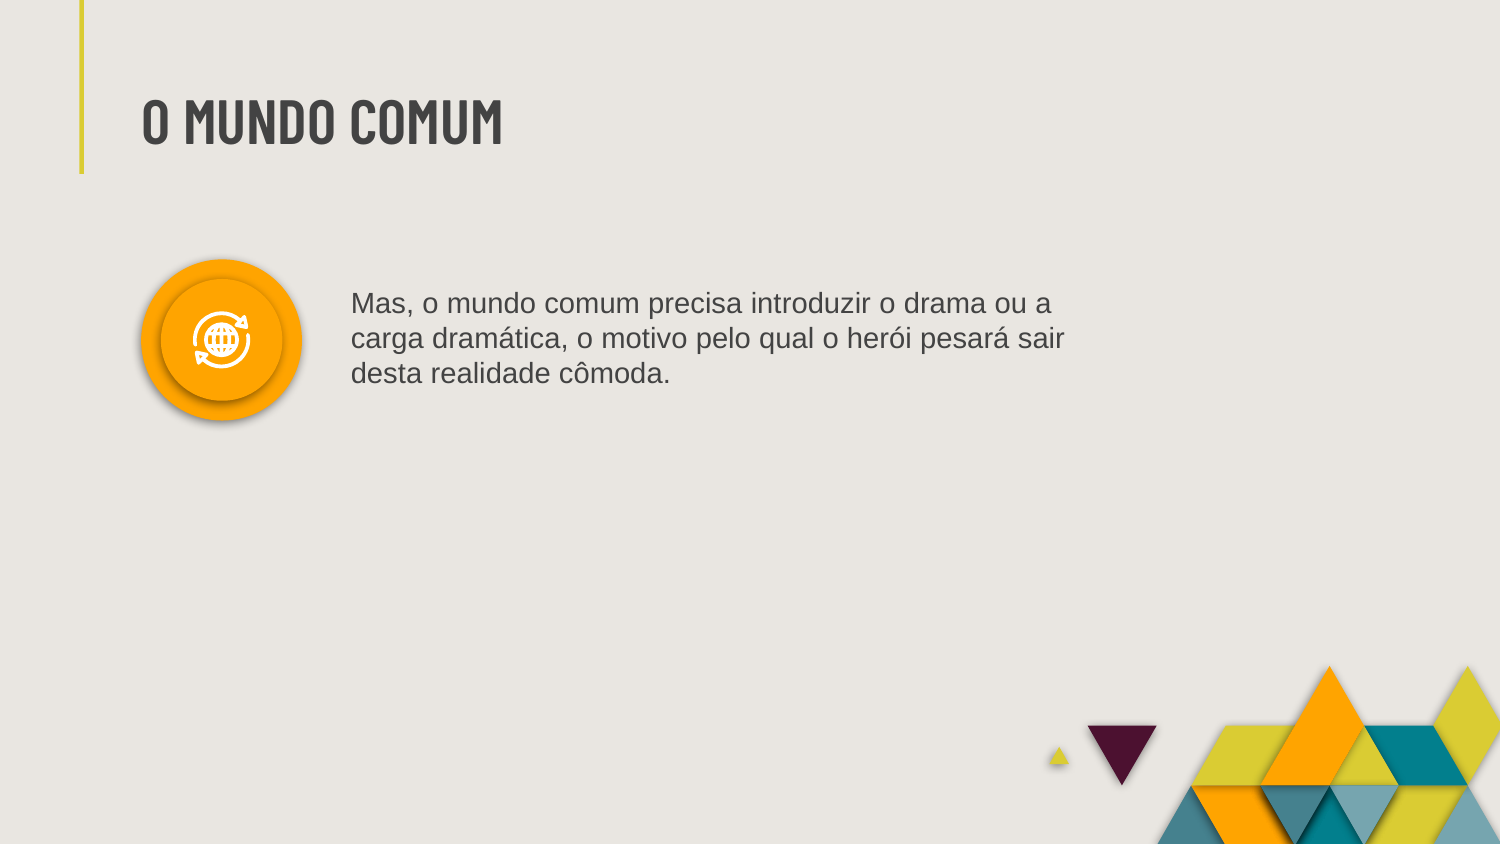

# O MUNDO COMUM

Mas, o mundo comum precisa introduzir o drama ou a carga dramática, o motivo pelo qual o herói pesará sair desta realidade cômoda.